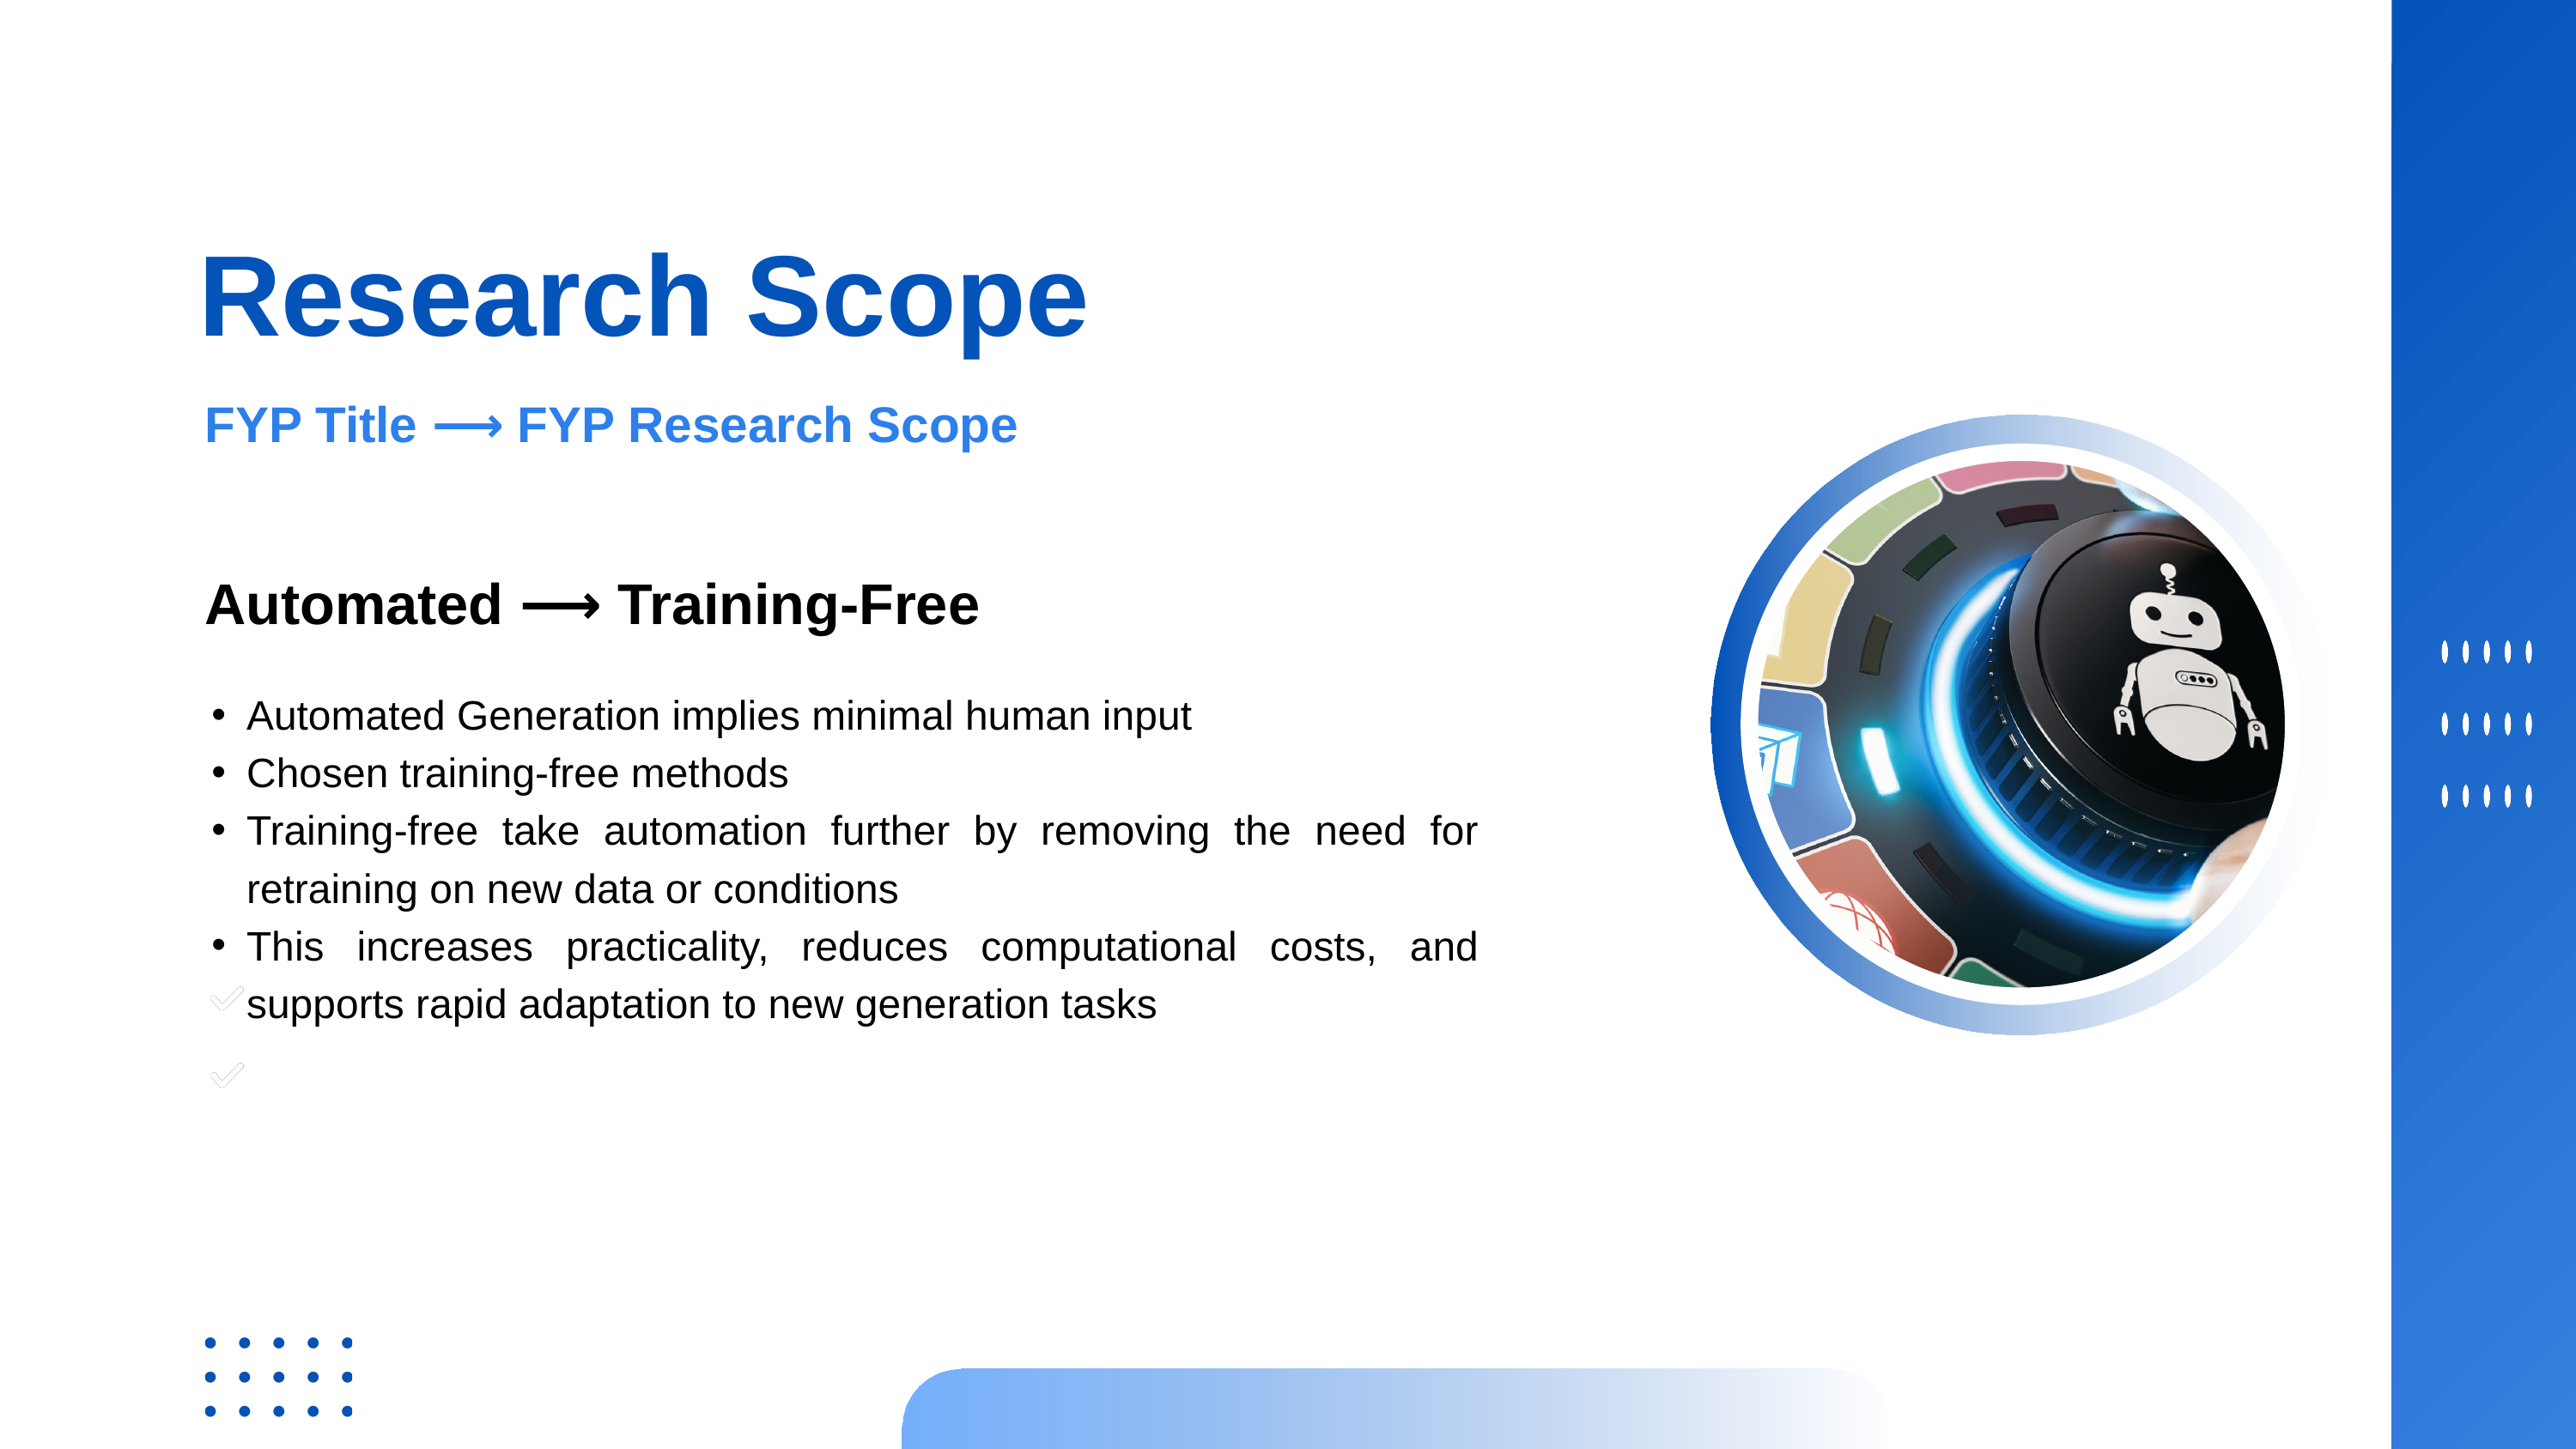

Research Scope
FYP Title ⟶ FYP Research Scope

Automated ⟶ Training-Free

Automated Generation implies minimal human input
Chosen training-free methods
Training-free take automation further by removing the need for retraining on new data or conditions
This increases practicality, reduces computational costs, and supports rapid adaptation to new generation tasks